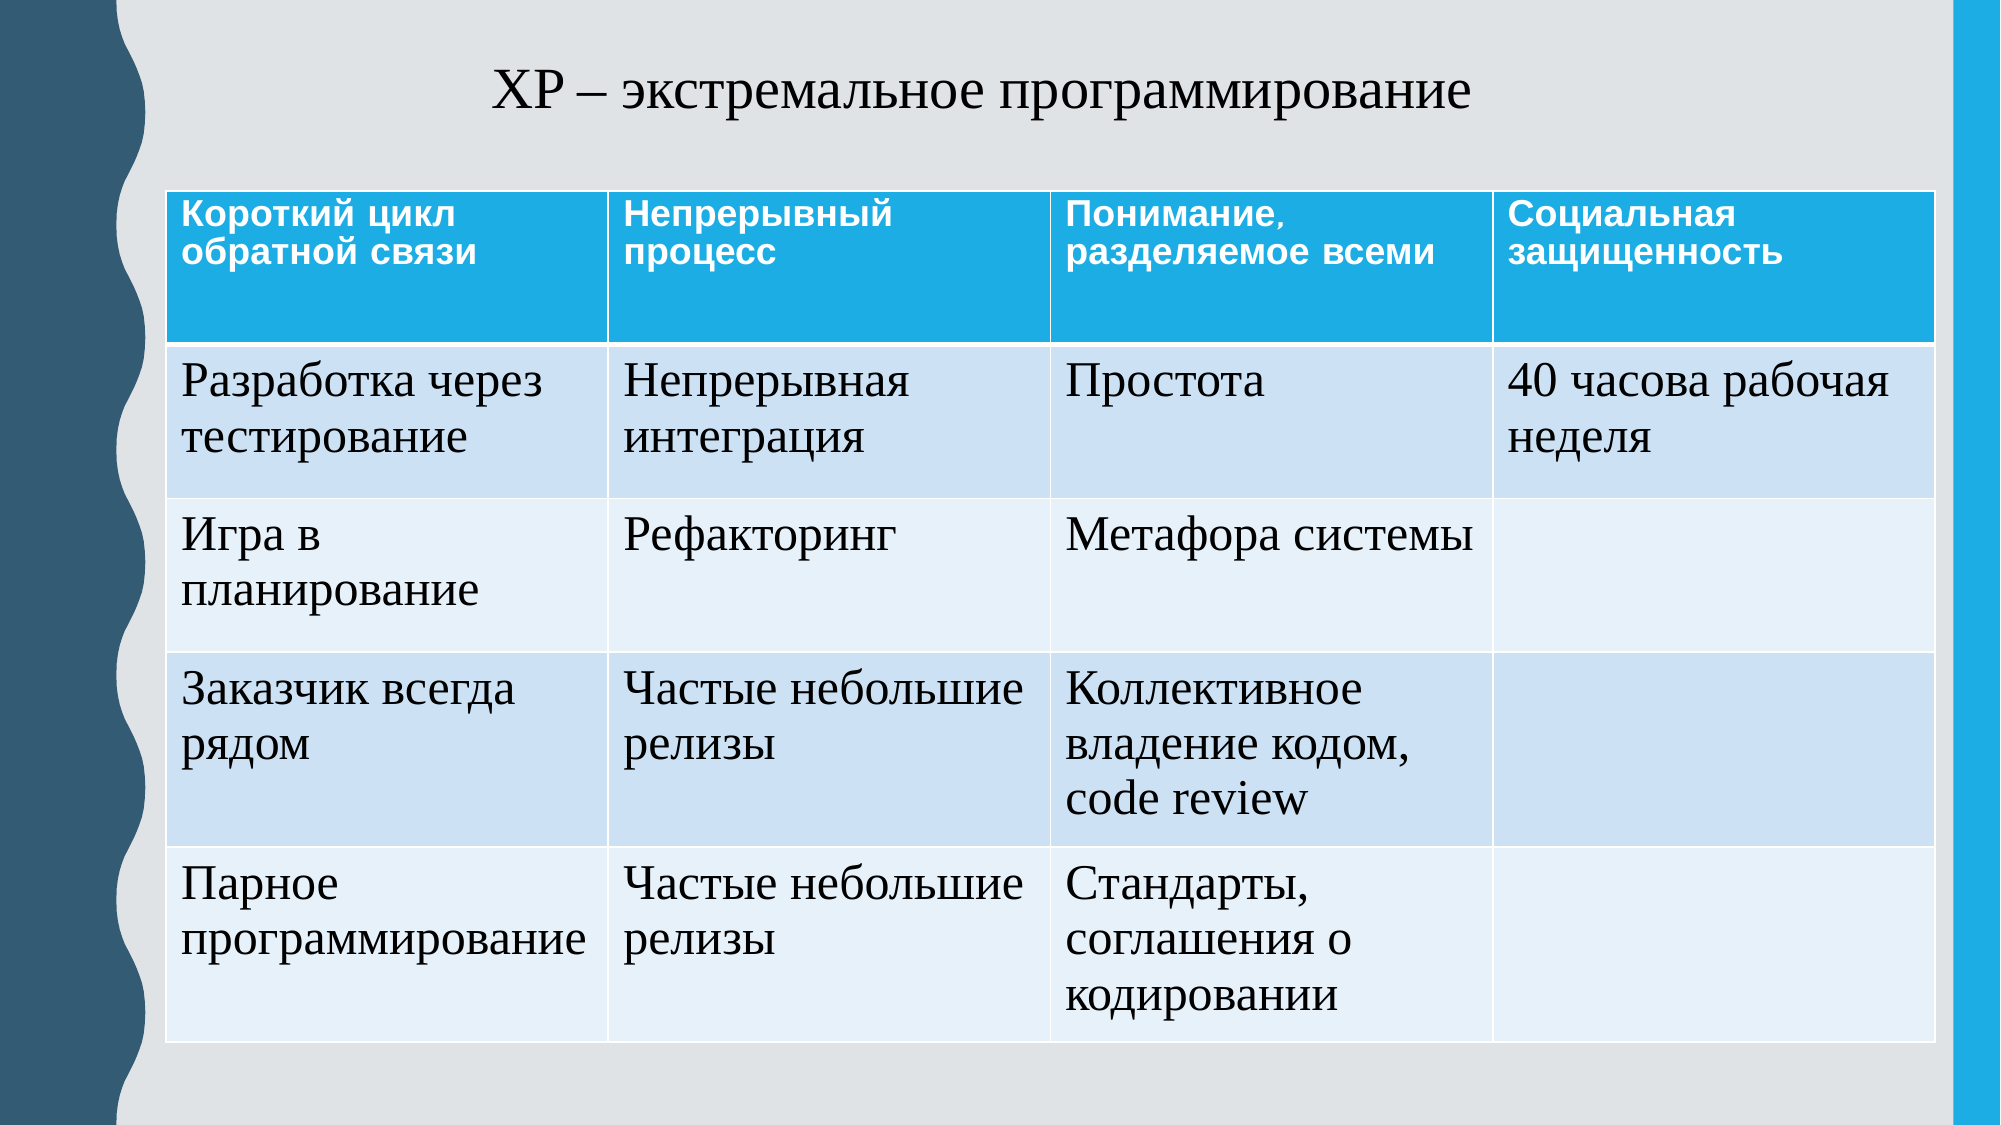

XP – экстремальное программирование
| Короткий цикл обратной связи | Непрерывный процесс | Понимание, разделяемое всеми | Социальная защищенность |
| --- | --- | --- | --- |
| Разработка через тестирование | Непрерывная интеграция | Простота | 40 часова рабочая неделя |
| Игра в планирование | Рефакторинг | Метафора системы |  |
| Заказчик всегда рядом | Частые небольшие релизы | Коллективное владение кодом, code review |  |
| Парное программирование | Частые небольшие релизы | Стандарты, соглашения о кодировании |  |